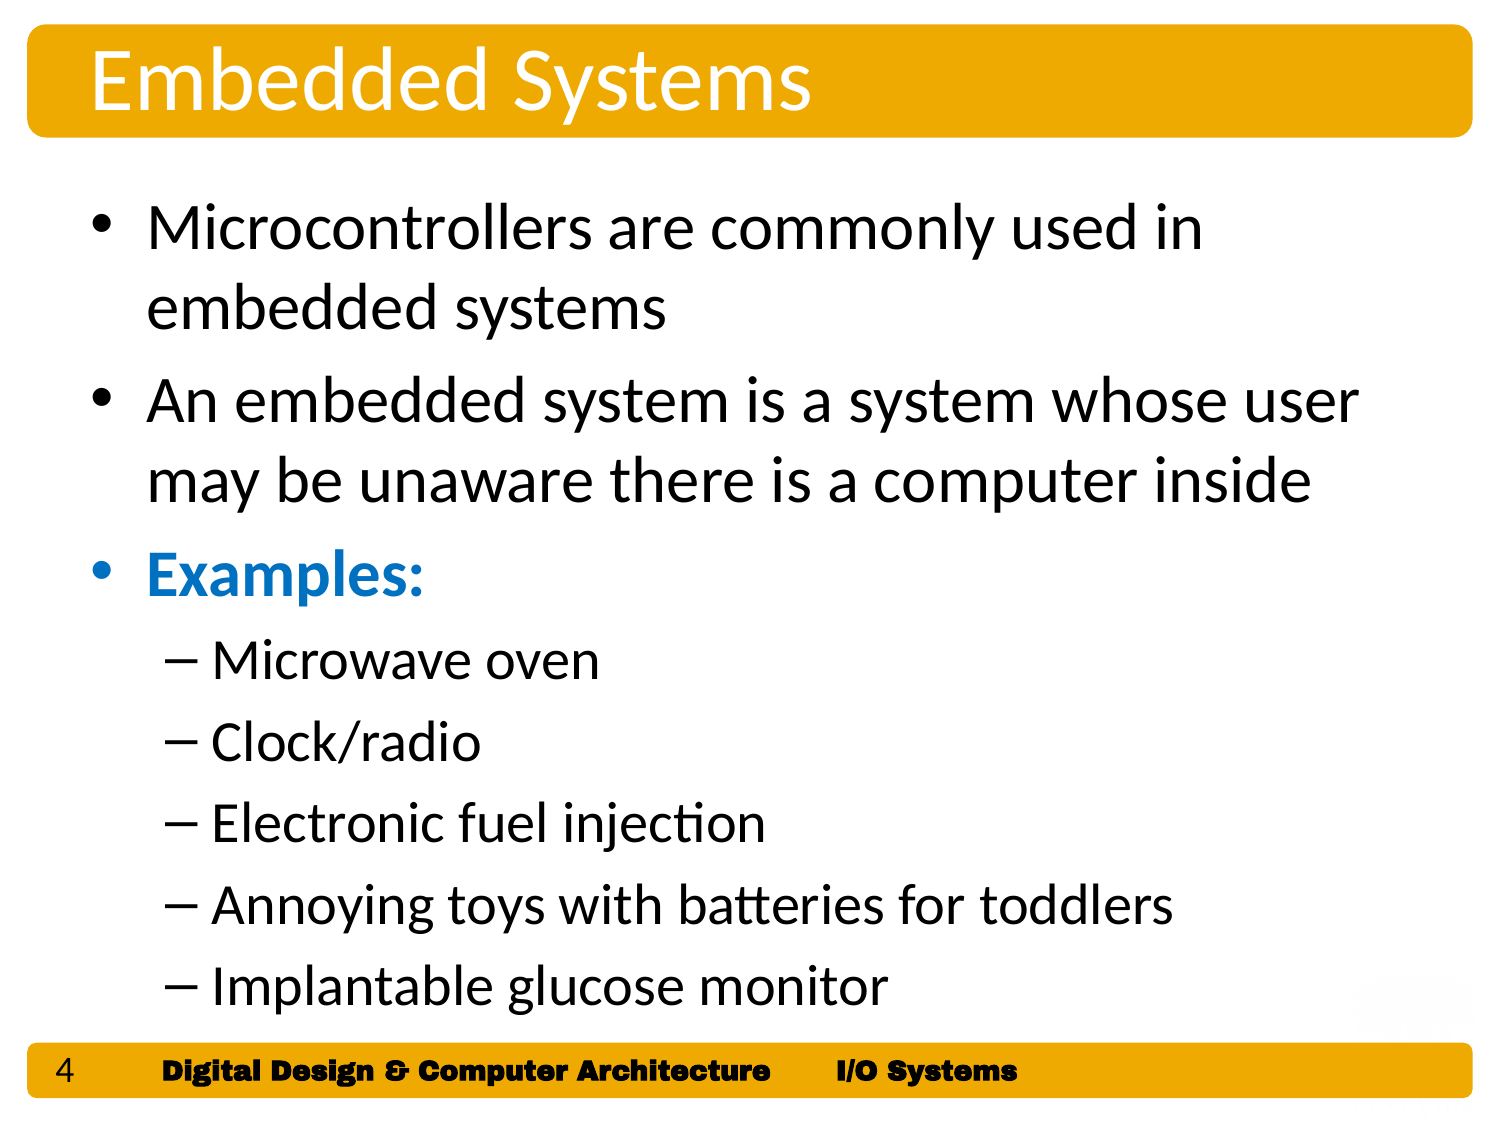

Embedded Systems
Microcontrollers are commonly used in embedded systems
An embedded system is a system whose user may be unaware there is a computer inside
Examples:
Microwave oven
Clock/radio
Electronic fuel injection
Annoying toys with batteries for toddlers
Implantable glucose monitor

4